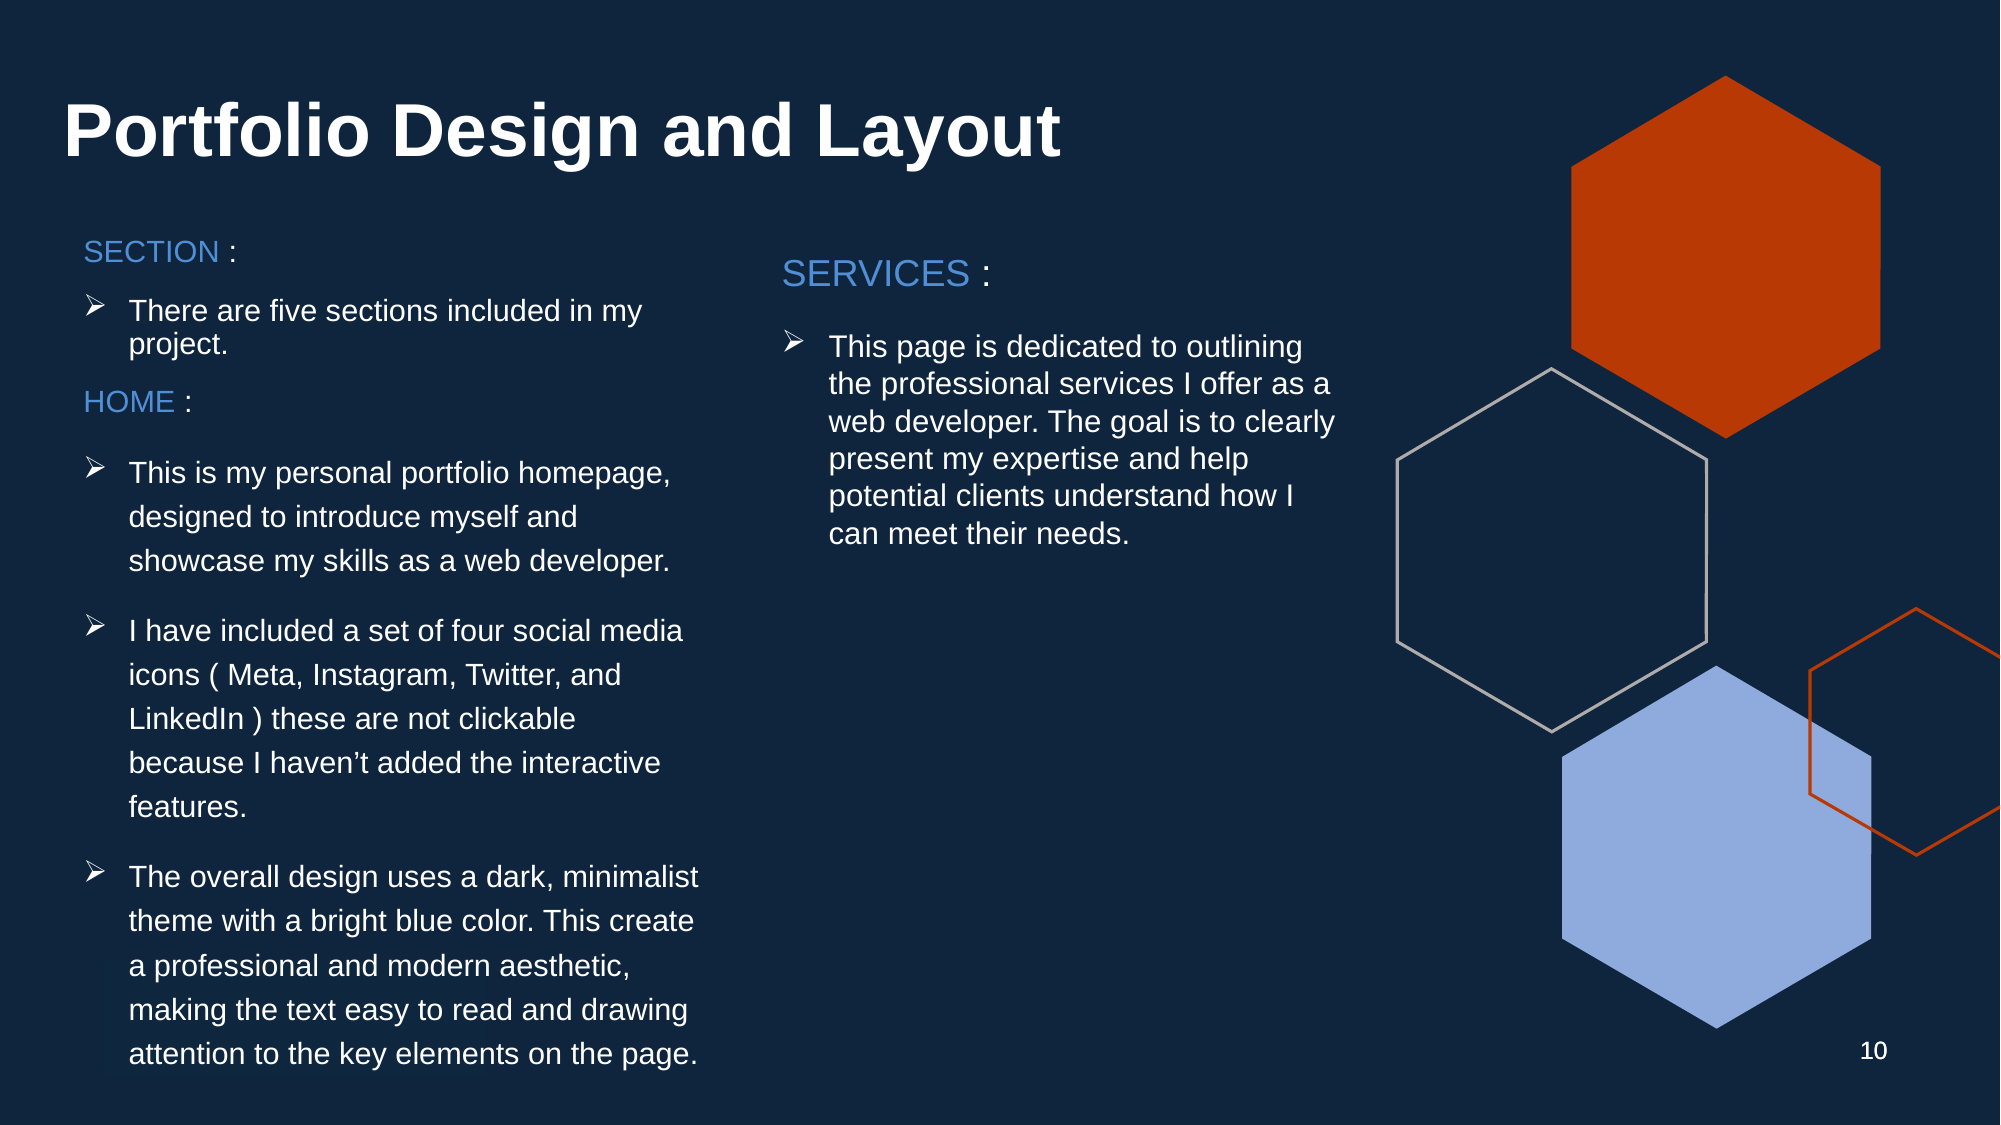

# Portfolio Design and Layout
SECTION :
There are five sections included in my project.
HOME :
This is my personal portfolio homepage, designed to introduce myself and showcase my skills as a web developer.
I have included a set of four social media icons ( Meta, Instagram, Twitter, and LinkedIn ) these are not clickable because I haven’t added the interactive features.
The overall design uses a dark, minimalist theme with a bright blue color. This create a professional and modern aesthetic, making the text easy to read and drawing attention to the key elements on the page.
SERVICES :
This page is dedicated to outlining the professional services I offer as a web developer. The goal is to clearly present my expertise and help potential clients understand how I can meet their needs.
10
10